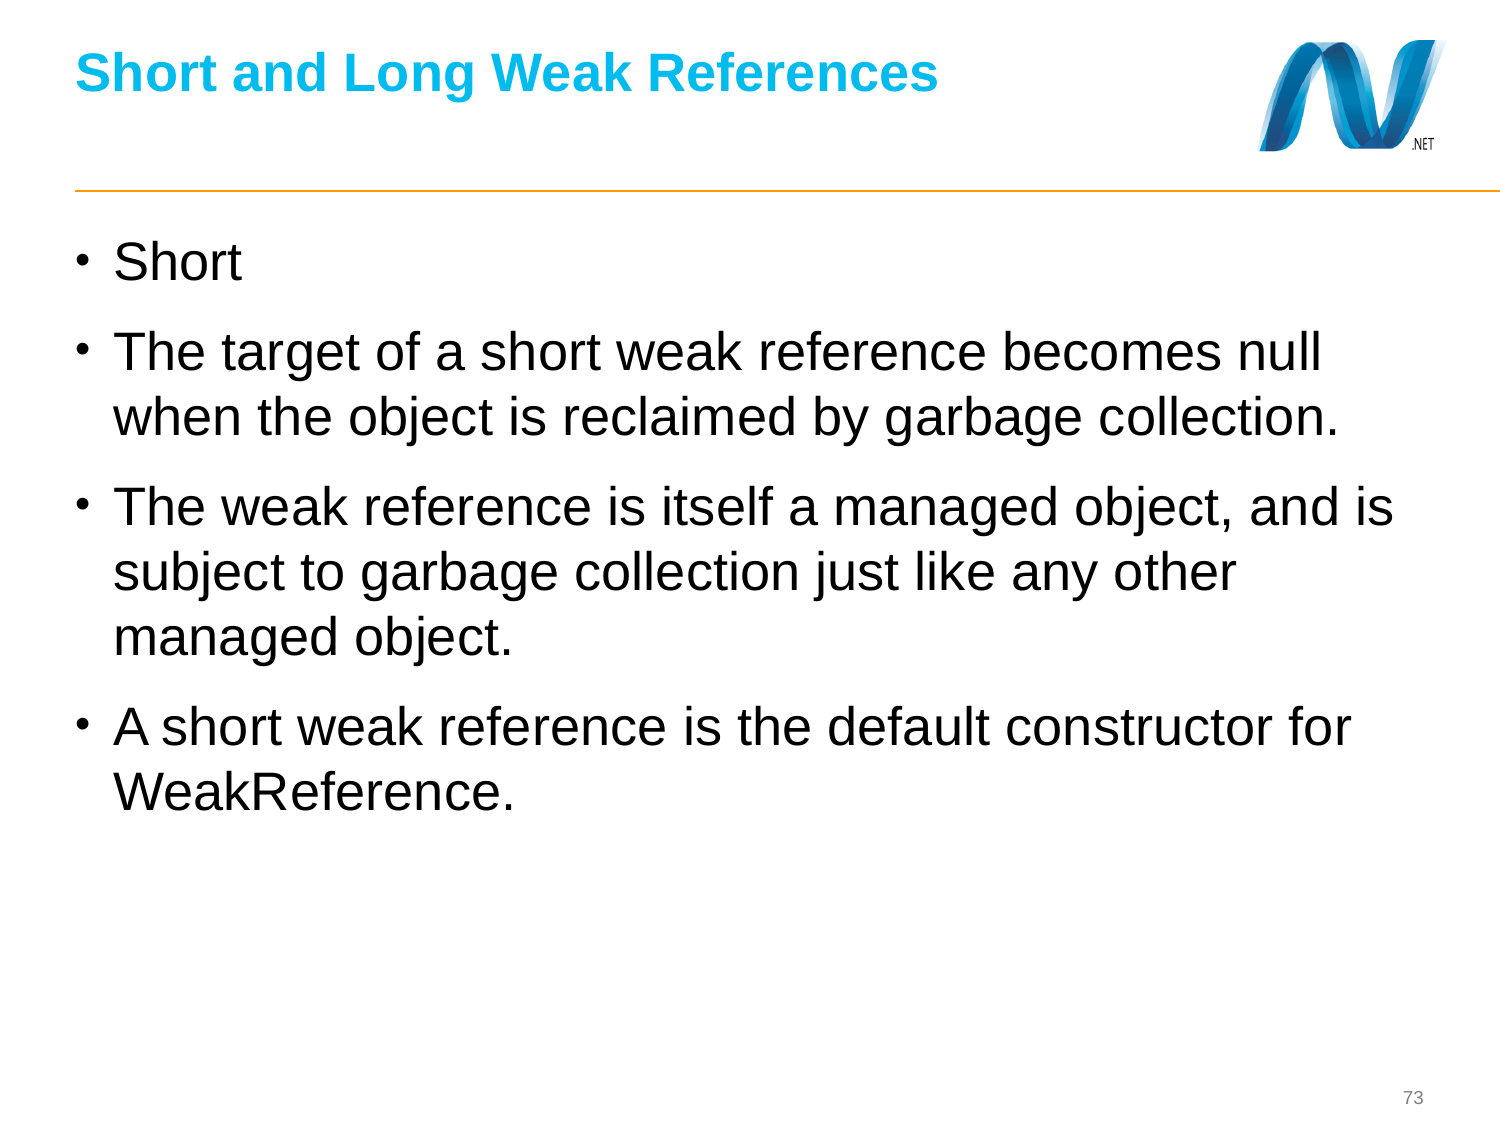

# Short and Long Weak References
Short
The target of a short weak reference becomes null when the object is reclaimed by garbage collection.
The weak reference is itself a managed object, and is subject to garbage collection just like any other managed object.
A short weak reference is the default constructor for WeakReference.